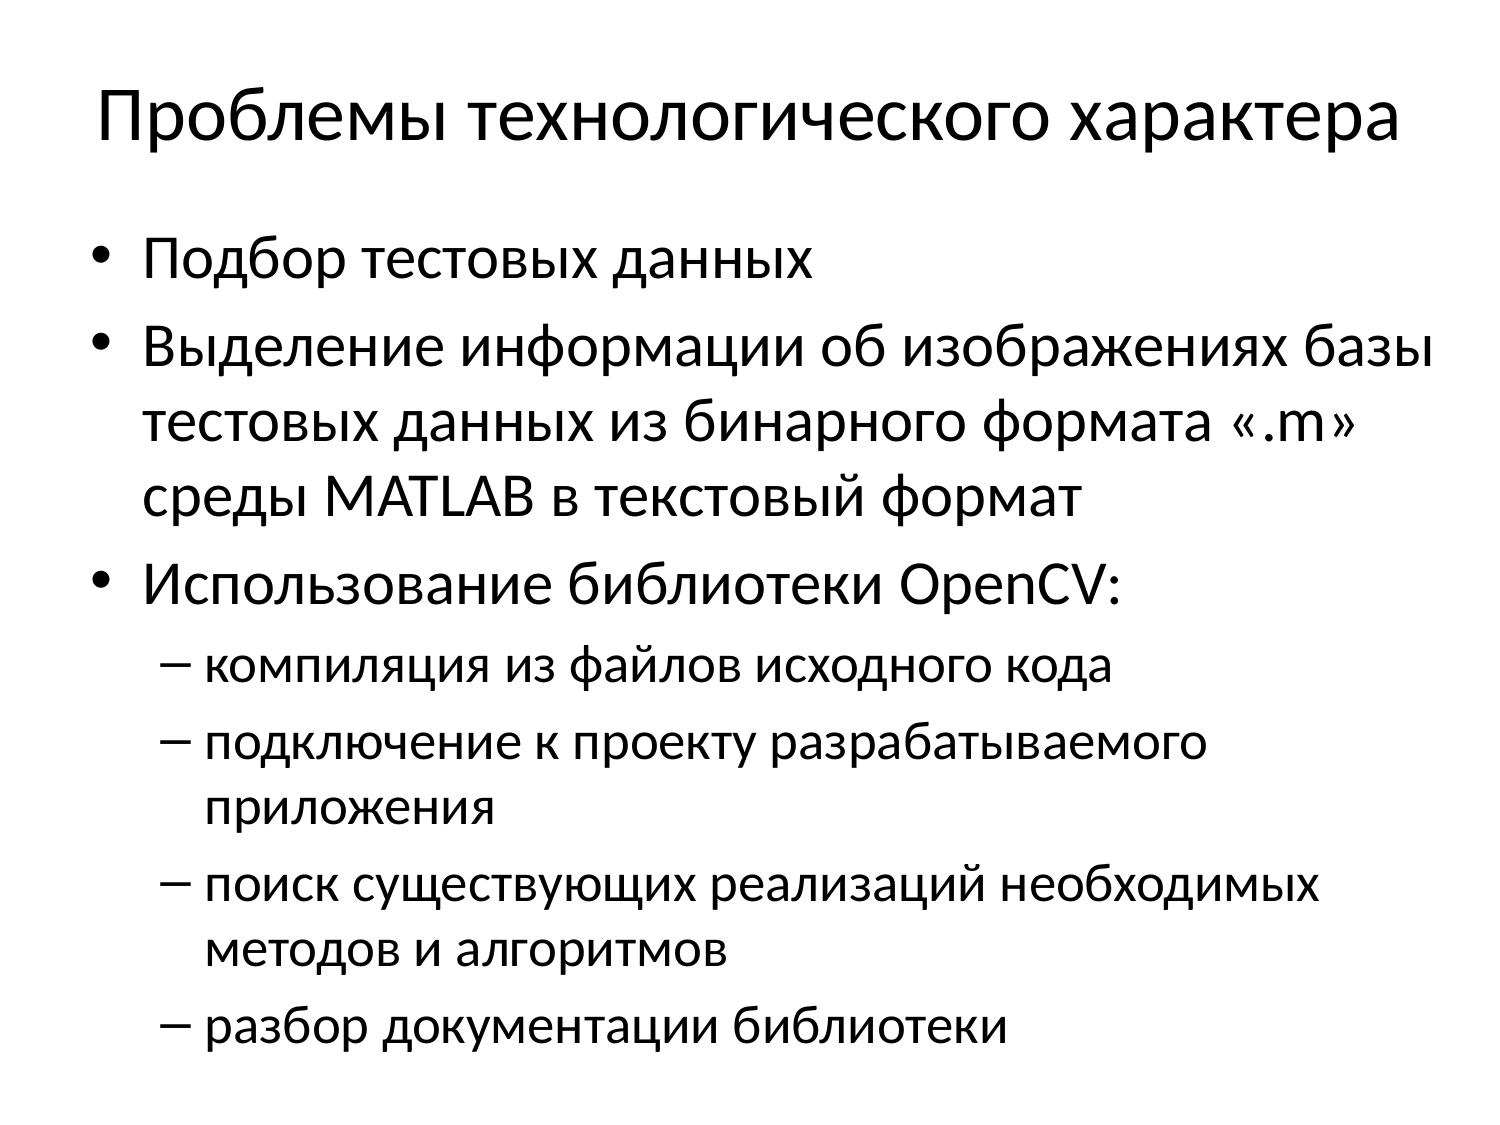

# Проблемы технологического характера
Подбор тестовых данных
Выделение информации об изображениях базы тестовых данных из бинарного формата «.m» среды MATLAB в текстовый формат
Использование библиотеки OpenCV:
компиляция из файлов исходного кода
подключение к проекту разрабатываемого приложения
поиск существующих реализаций необходимых методов и алгоритмов
разбор документации библиотеки